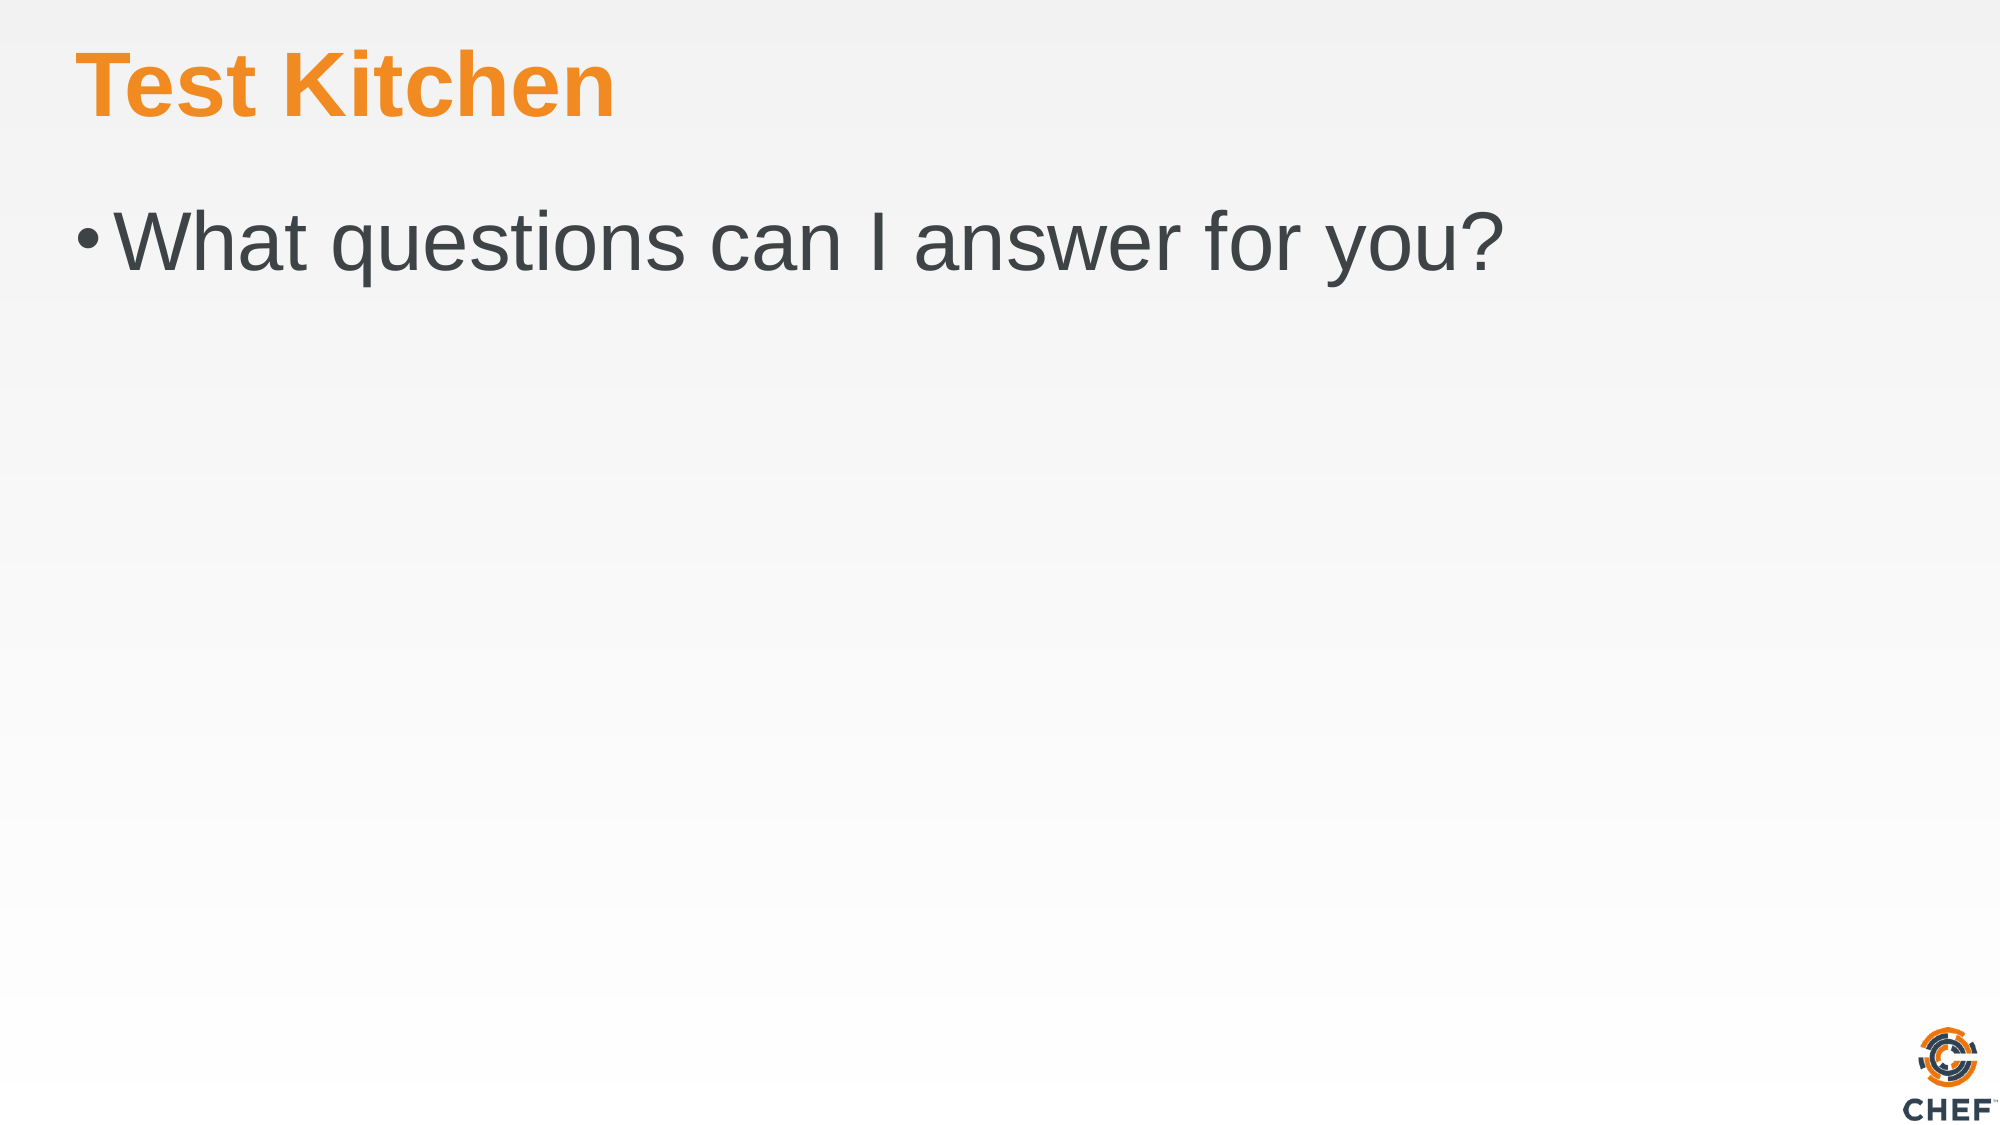

# Test Kitchen
What questions can I answer for you?